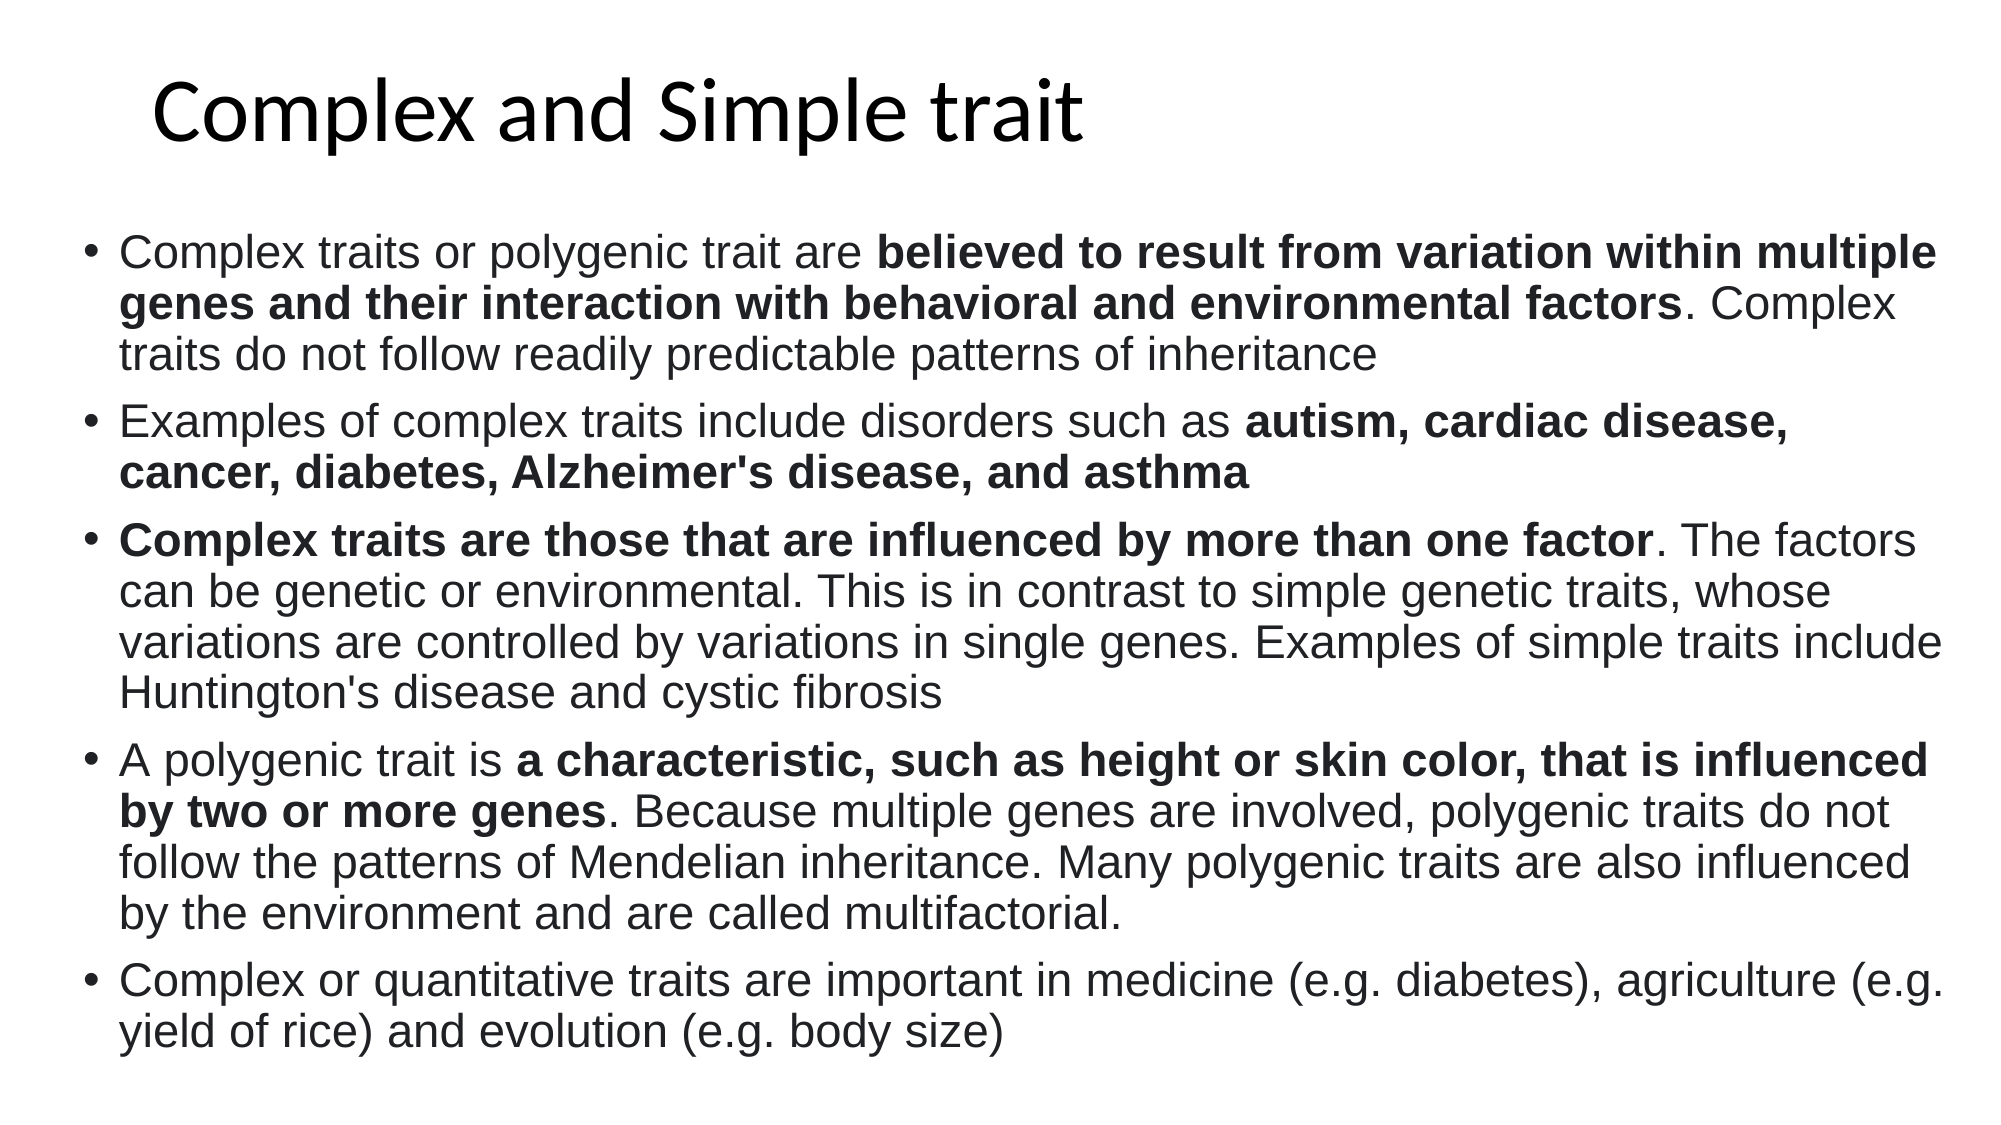

# Complex and Simple trait
Complex traits or polygenic trait are believed to result from variation within multiple genes and their interaction with behavioral and environmental factors. Complex traits do not follow readily predictable patterns of inheritance
Examples of complex traits include disorders such as autism, cardiac disease, cancer, diabetes, Alzheimer's disease, and asthma
Complex traits are those that are influenced by more than one factor. The factors can be genetic or environmental. This is in contrast to simple genetic traits, whose variations are controlled by variations in single genes. Examples of simple traits include Huntington's disease and cystic fibrosis
A polygenic trait is a characteristic, such as height or skin color, that is influenced by two or more genes. Because multiple genes are involved, polygenic traits do not follow the patterns of Mendelian inheritance. Many polygenic traits are also influenced by the environment and are called multifactorial.
Complex or quantitative traits are important in medicine (e.g. diabetes), agriculture (e.g. yield of rice) and evolution (e.g. body size)